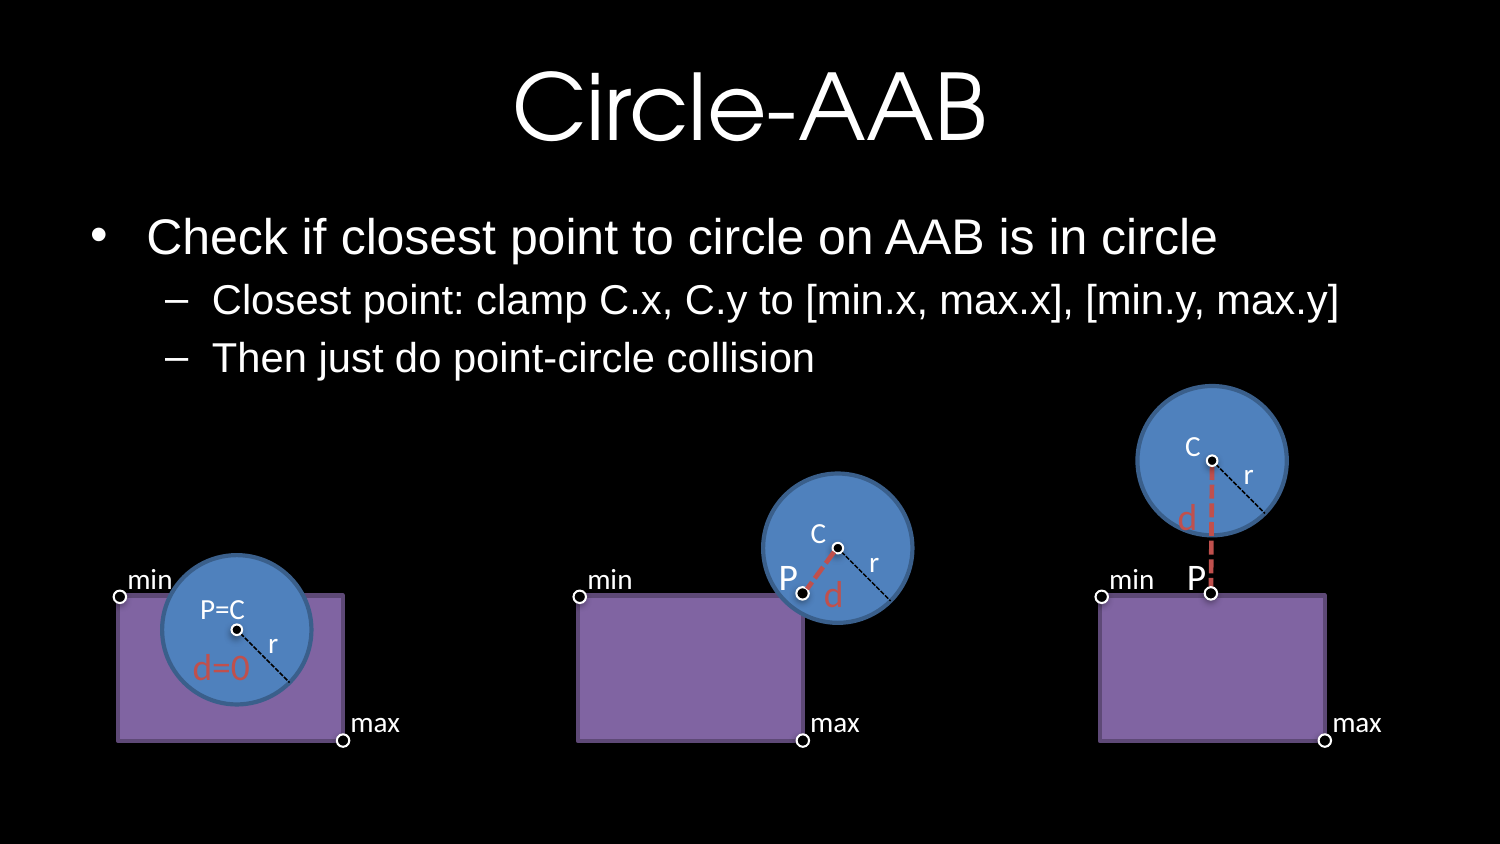

# Circle-AAB
Check if closest point to circle on AAB is in circle
Closest point: clamp C.x, C.y to [min.x, max.x], [min.y, max.y]
Then just do point-circle collision

C
r

d
P

min

max

C
r

P

min

d

max

min

P=C
r

d=0
max